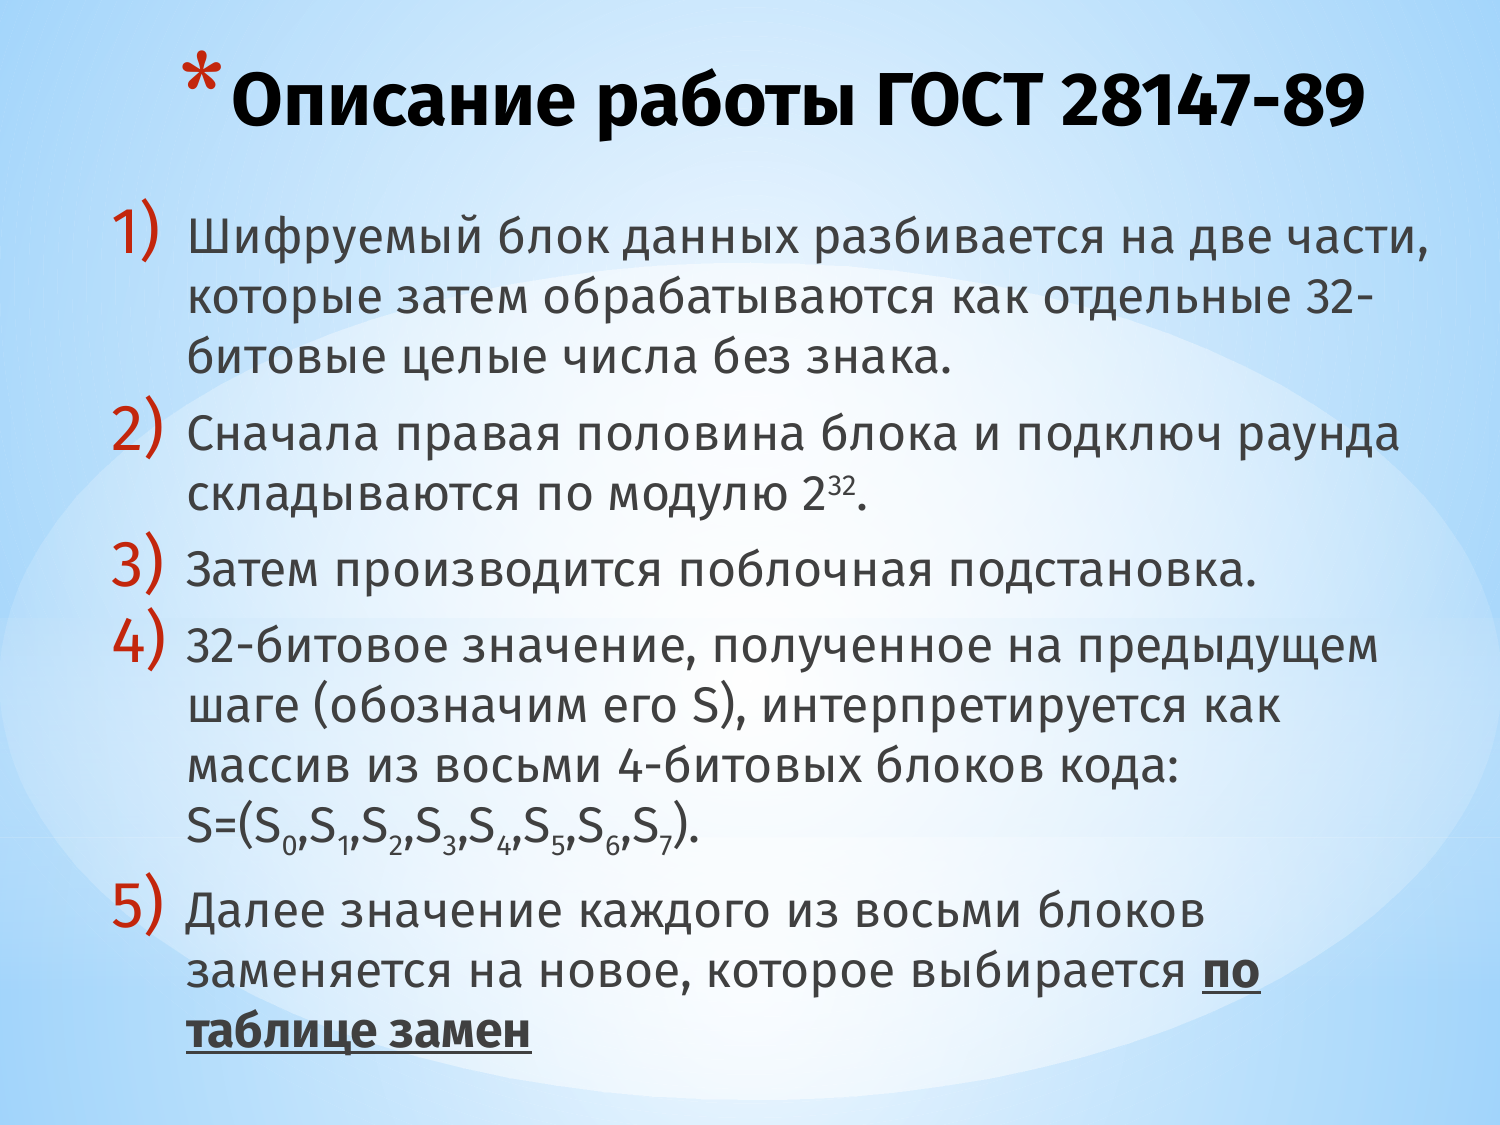

# Описание работы ГОСТ 28147-89
Шифруемый блок данных разбивается на две части, которые затем обрабатываются как отдельные 32-битовые целые числа без знака.
Сначала правая половина блока и подключ раунда складываются по модулю 232.
Затем производится поблочная подстановка.
32-битовое значение, полученное на предыдущем шаге (обозначим его S), интерпретируется как массив из восьми 4-битовых блоков кода: S=(S0,S1,S2,S3,S4,S5,S6,S7).
Далее значение каждого из восьми блоков заменяется на новое, которое выбирается по таблице замен